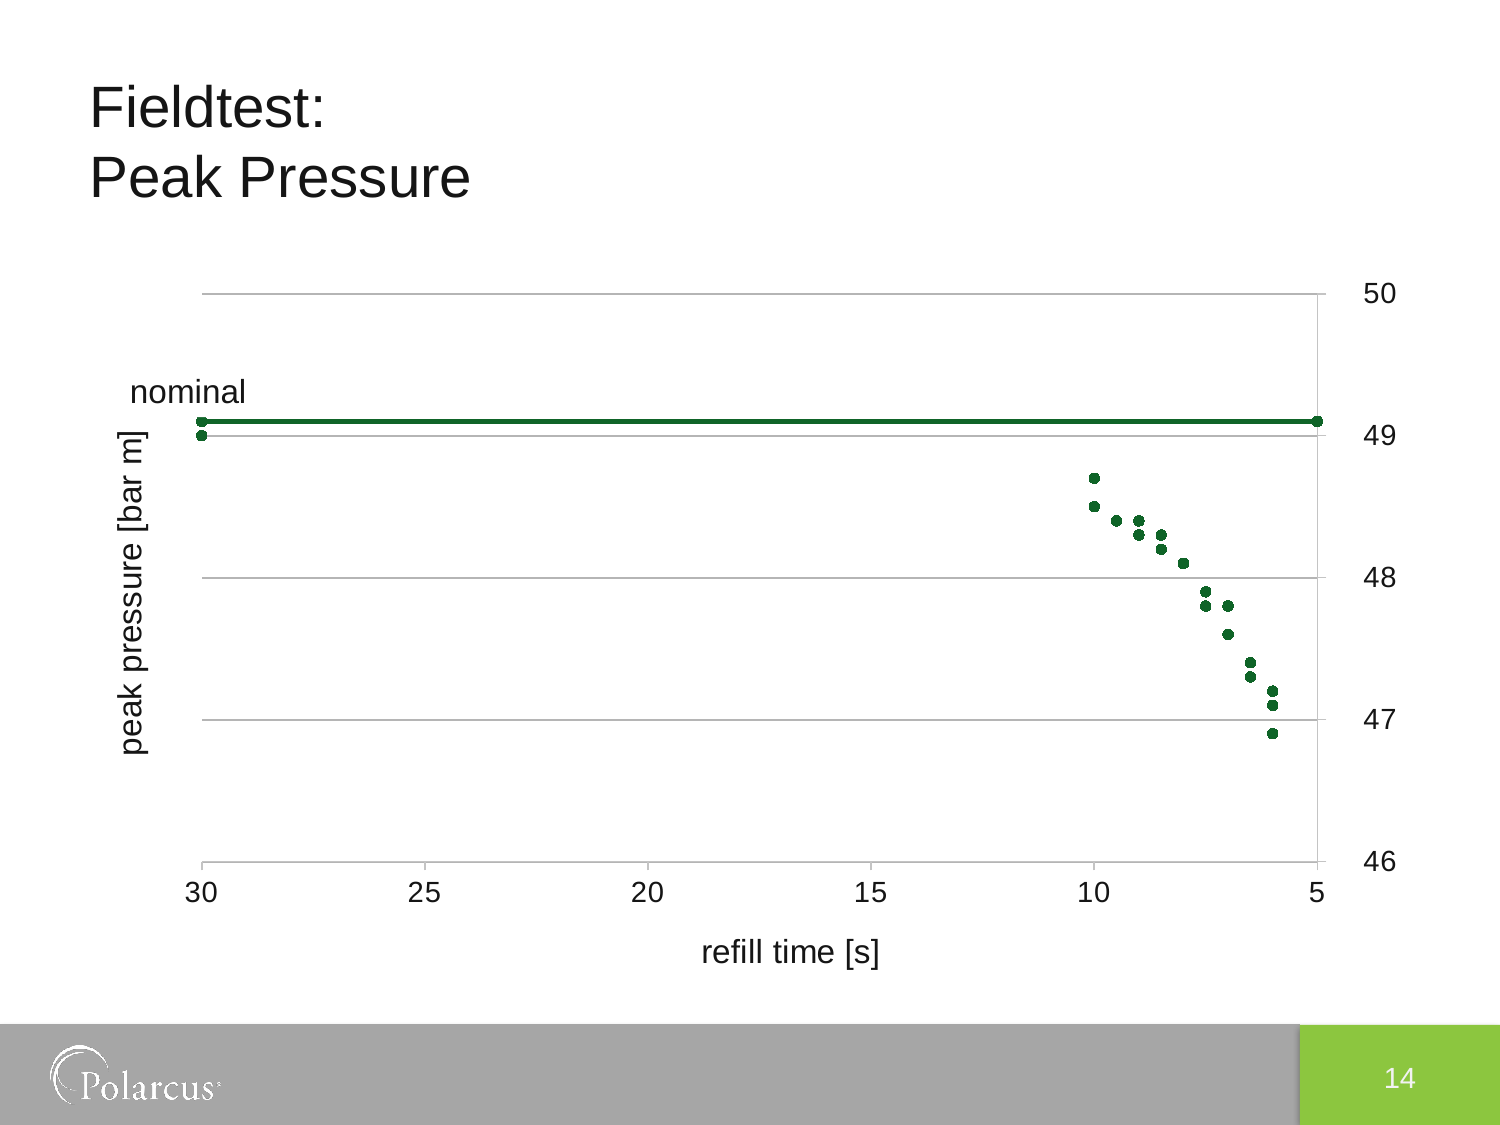

# Fieldtest: Peak Pressure

### Chart

| Category | Y-Values |
|---|---|
nominal